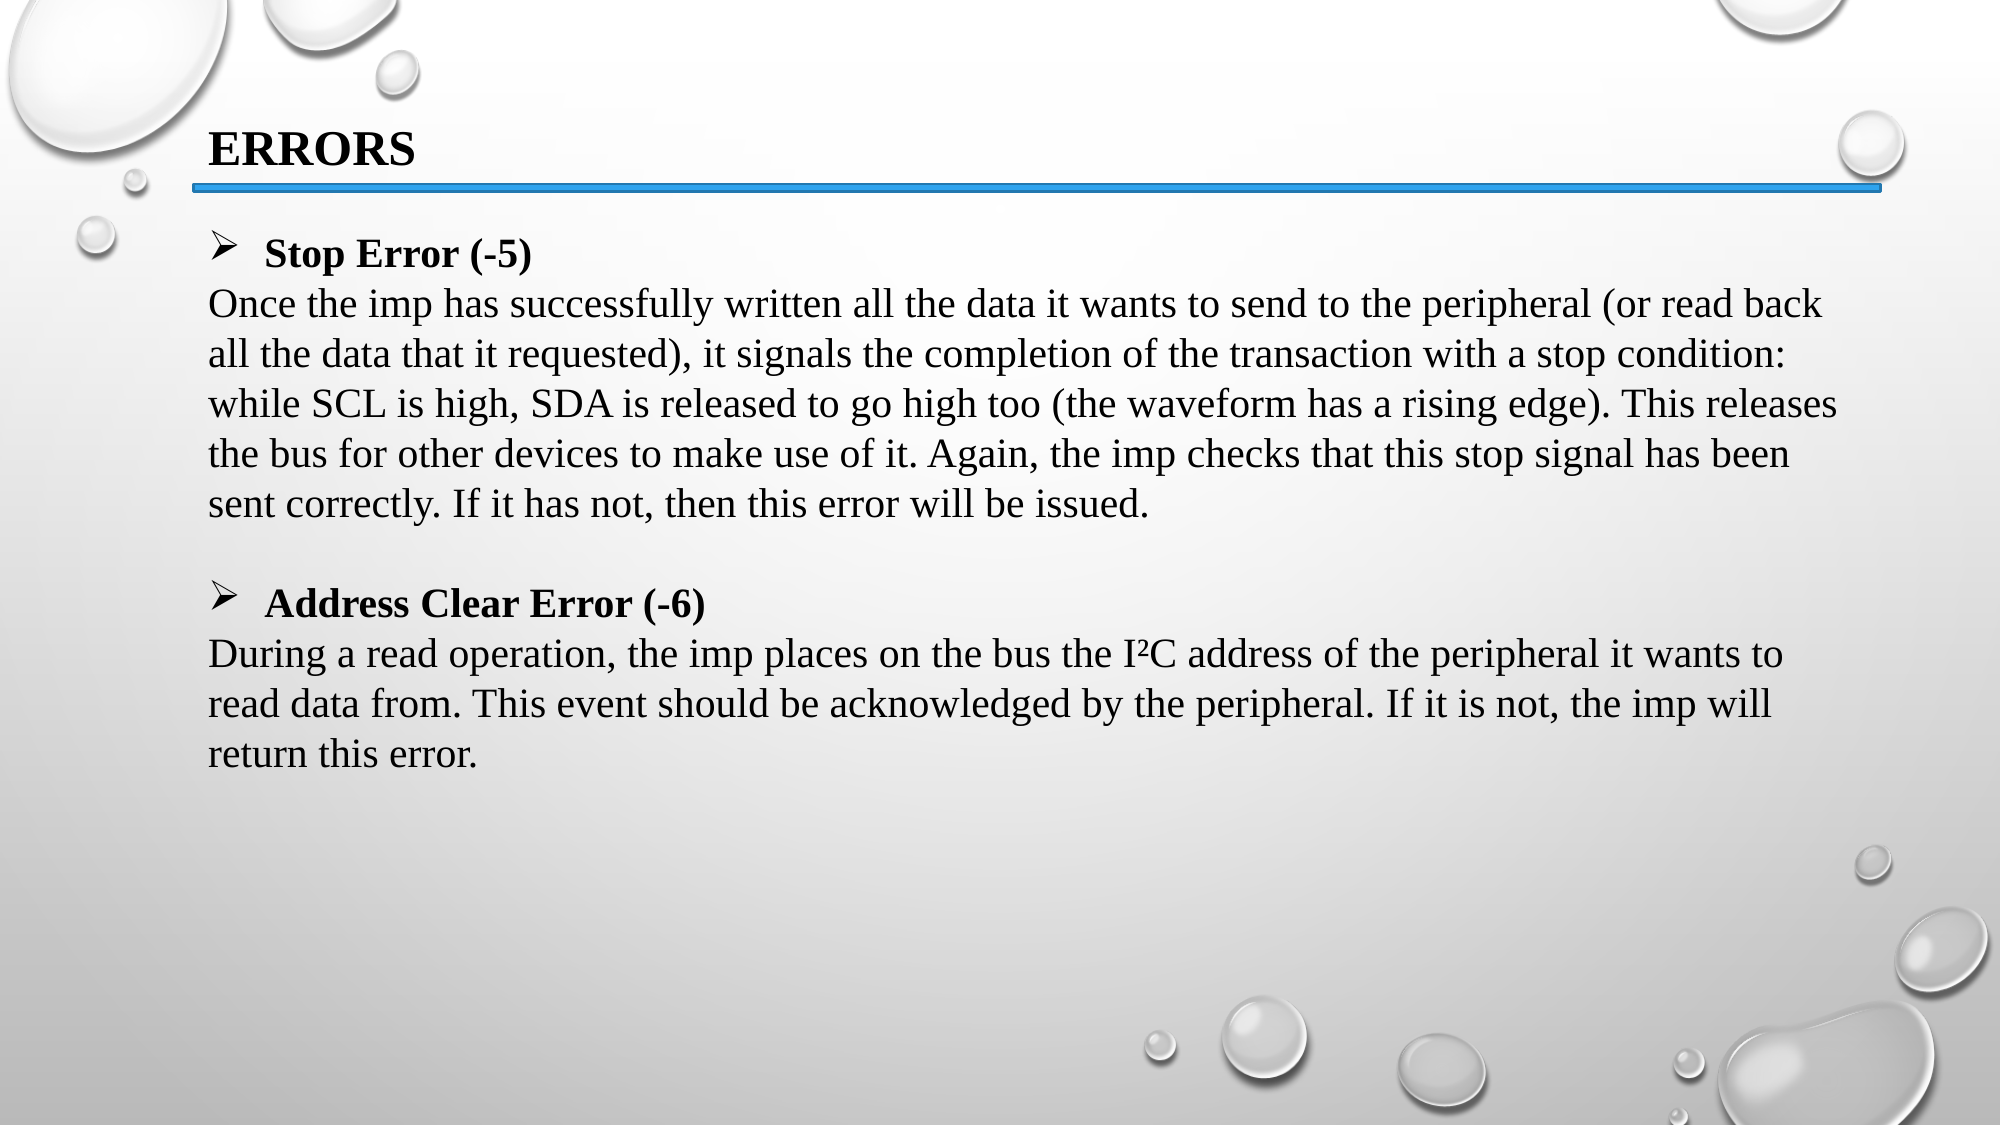

ERRORS

Stop Error (-5)
Once the imp has successfully written all the data it wants to send to the peripheral (or read back all the data that it requested), it signals the completion of the transaction with a stop condition: while SCL is high, SDA is released to go high too (the waveform has a rising edge). This releases the bus for other devices to make use of it. Again, the imp checks that this stop signal has been sent correctly. If it has not, then this error will be issued.

Address Clear Error (-6)
During a read operation, the imp places on the bus the I²C address of the peripheral it wants to read data from. This event should be acknowledged by the peripheral. If it is not, the imp will return this error.